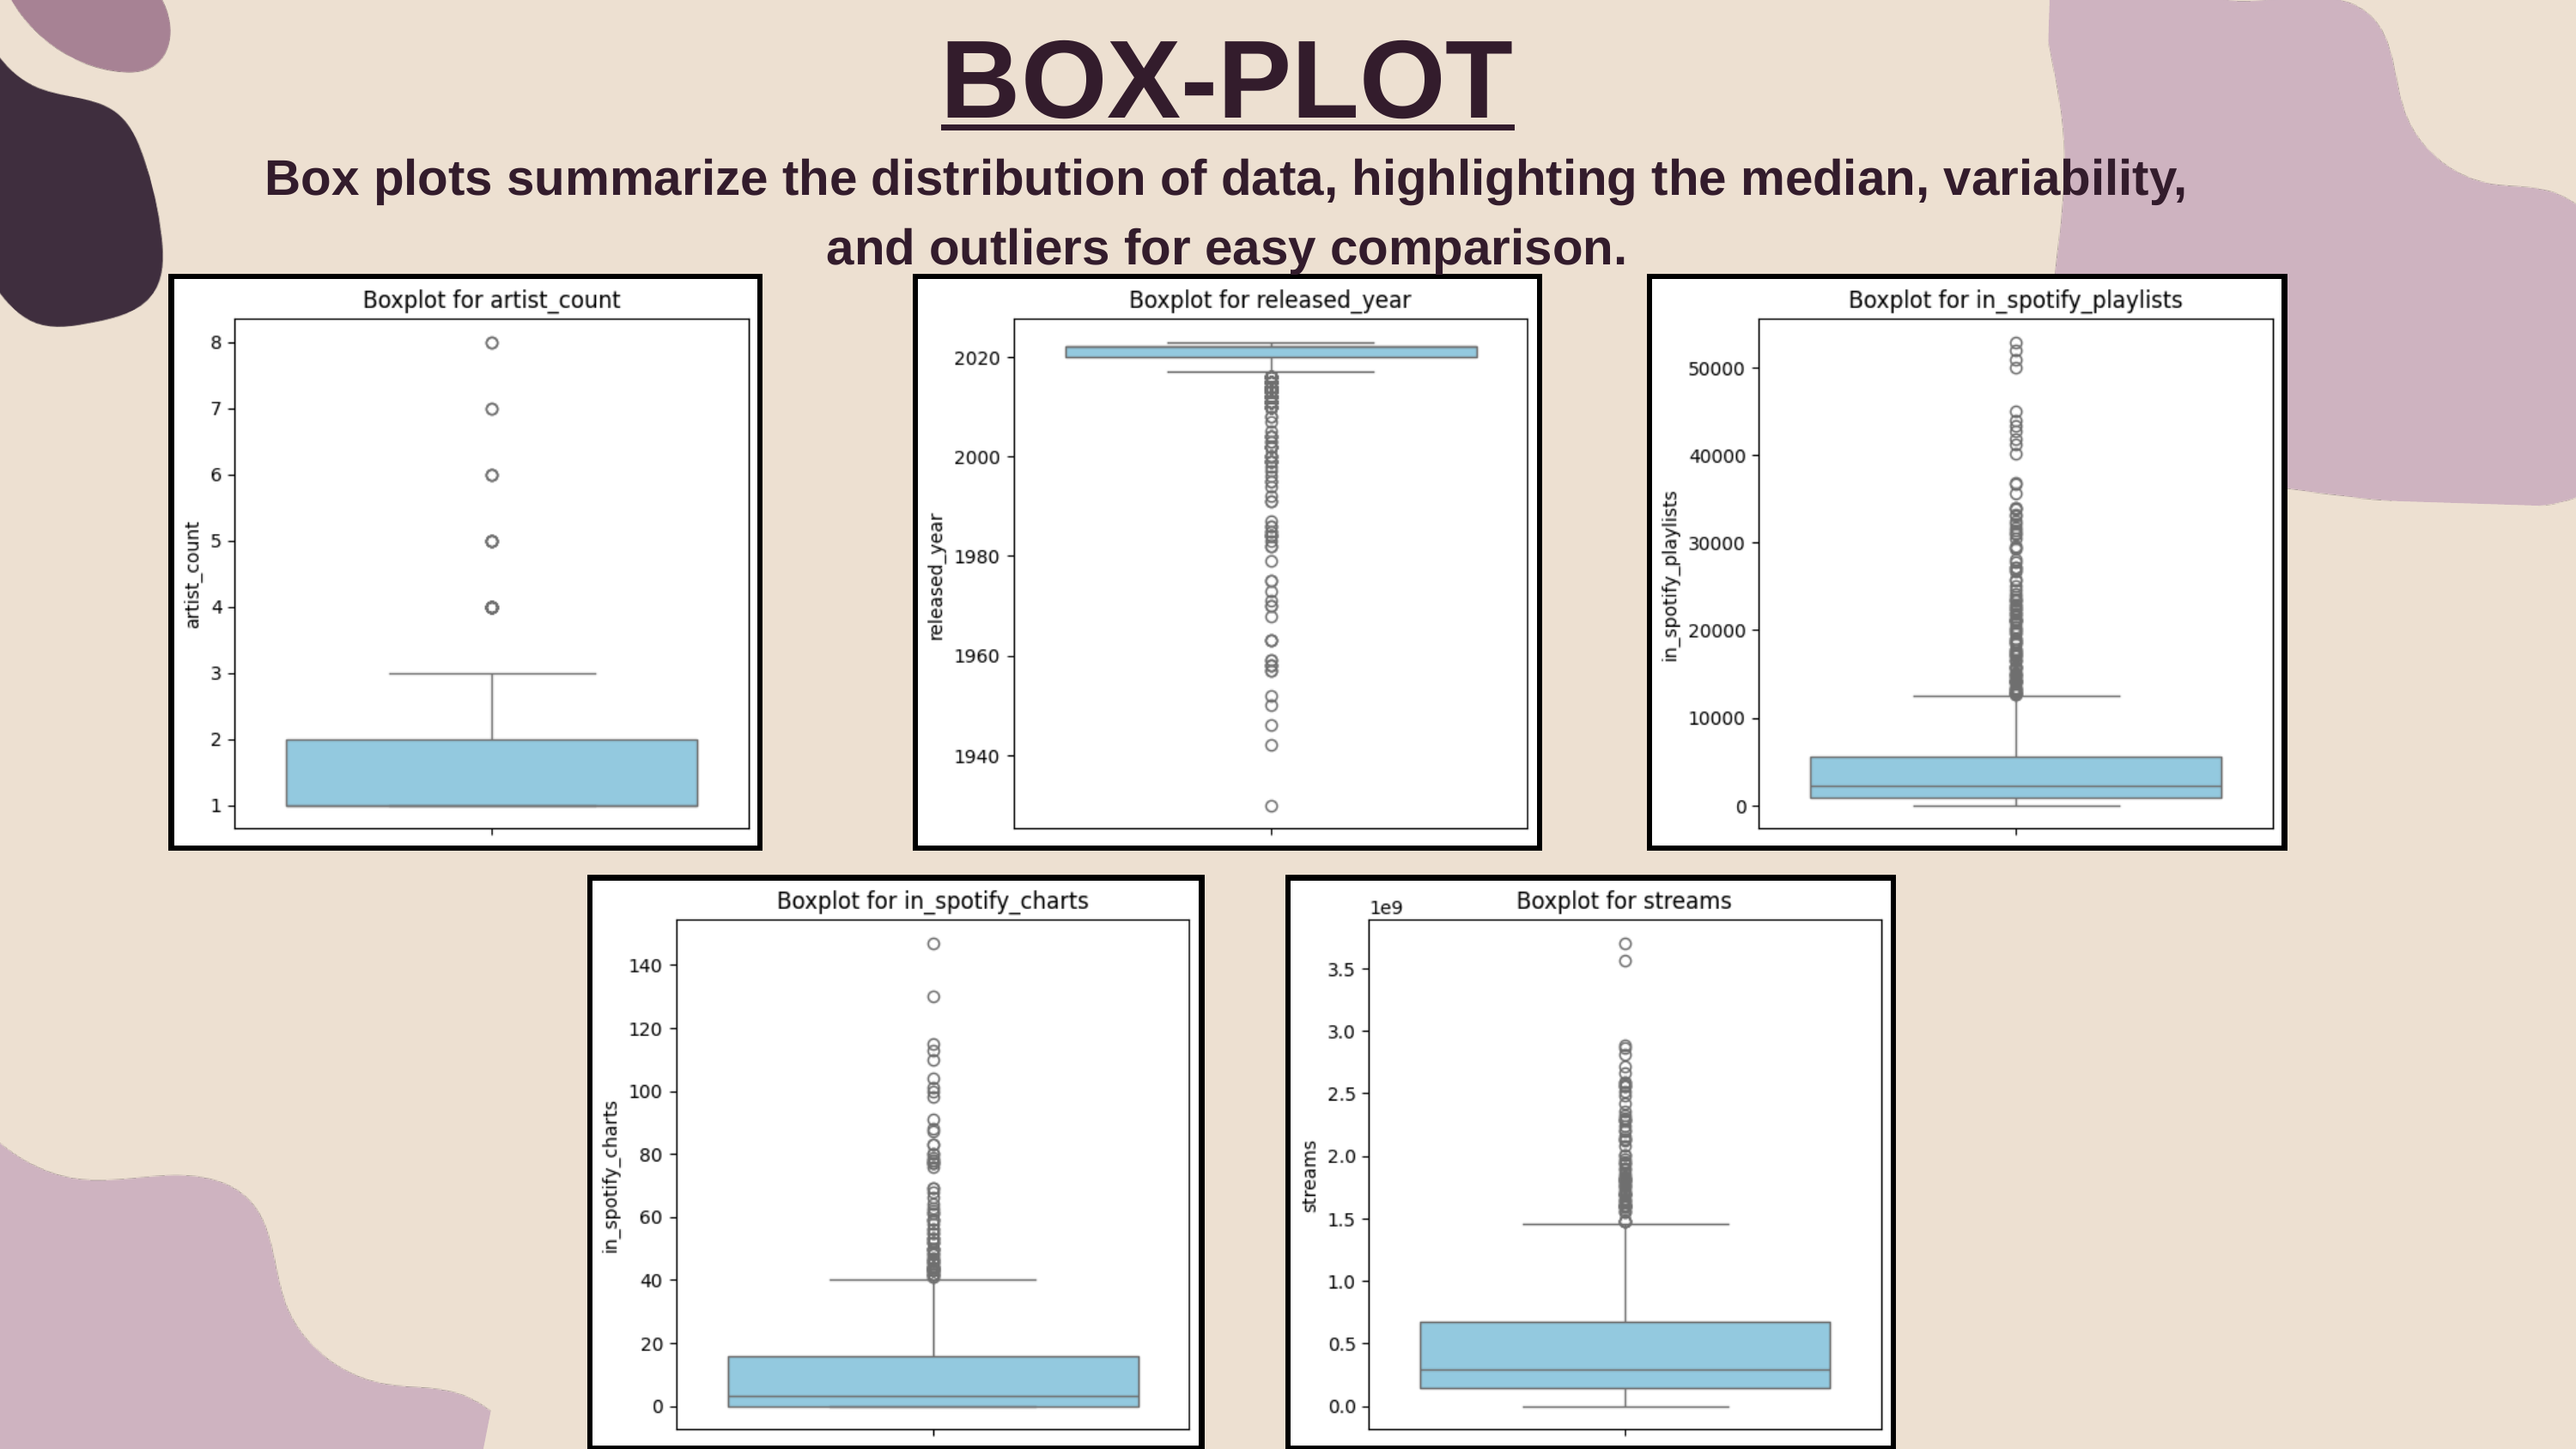

BOX-PLOT
Box plots summarize the distribution of data, highlighting the median, variability, and outliers for easy comparison.